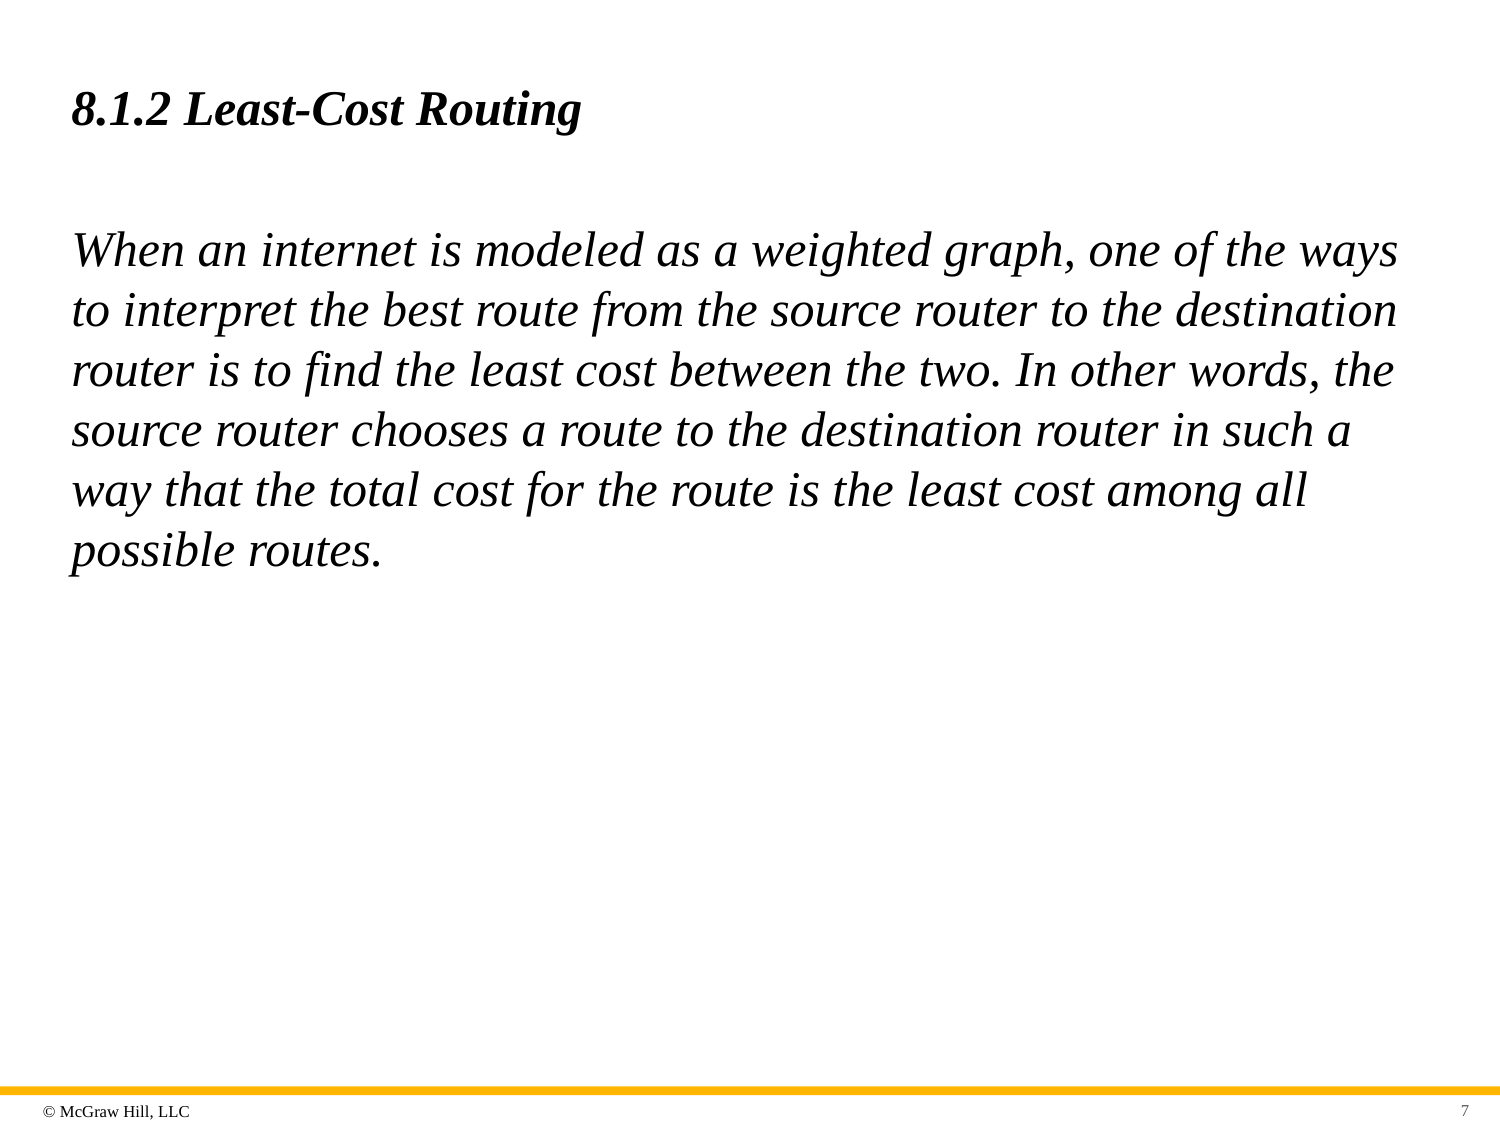

# 8.1.2 Least-Cost Routing
When an internet is modeled as a weighted graph, one of the ways to interpret the best route from the source router to the destination router is to find the least cost between the two. In other words, the source router chooses a route to the destination router in such a way that the total cost for the route is the least cost among all possible routes.
7